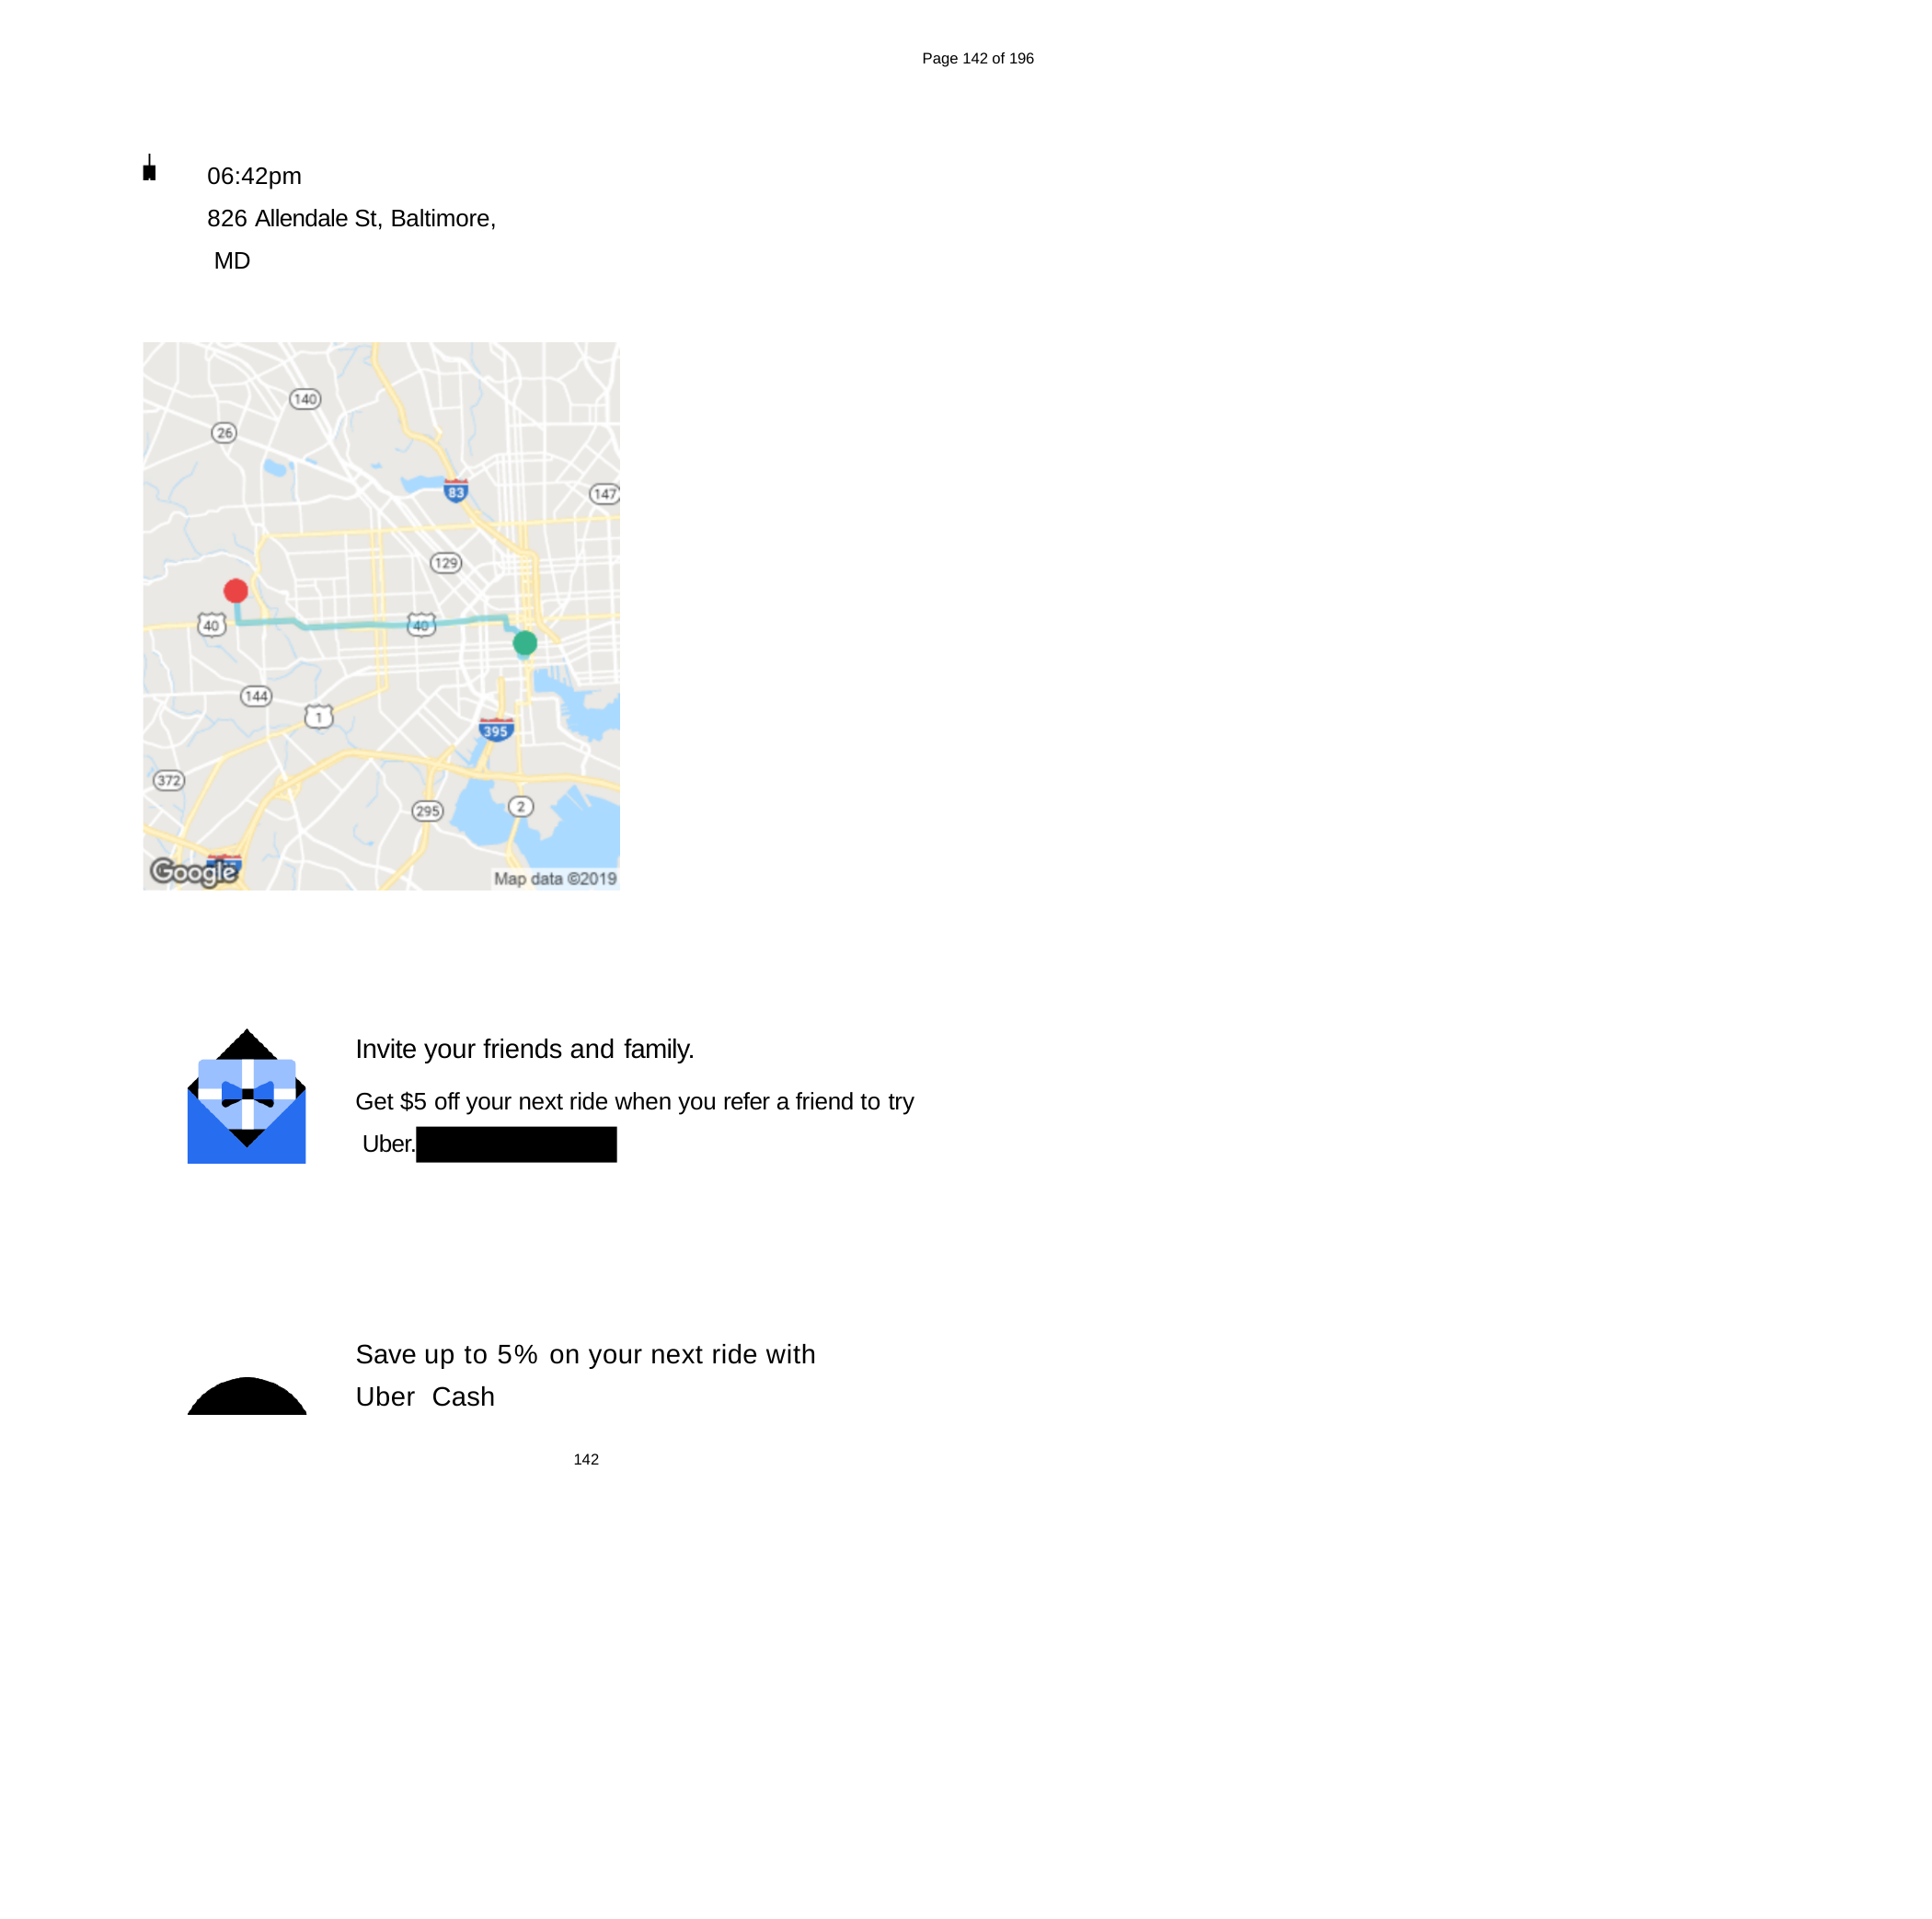

Page 142 of 196
06:42pm
826 Allendale St, Baltimore,  MD

Invite your friends and family.
Get $5 off your next ride when you refer a friend to try  Uber.

Save up to 5% on your next ride with Uber  Cash

142